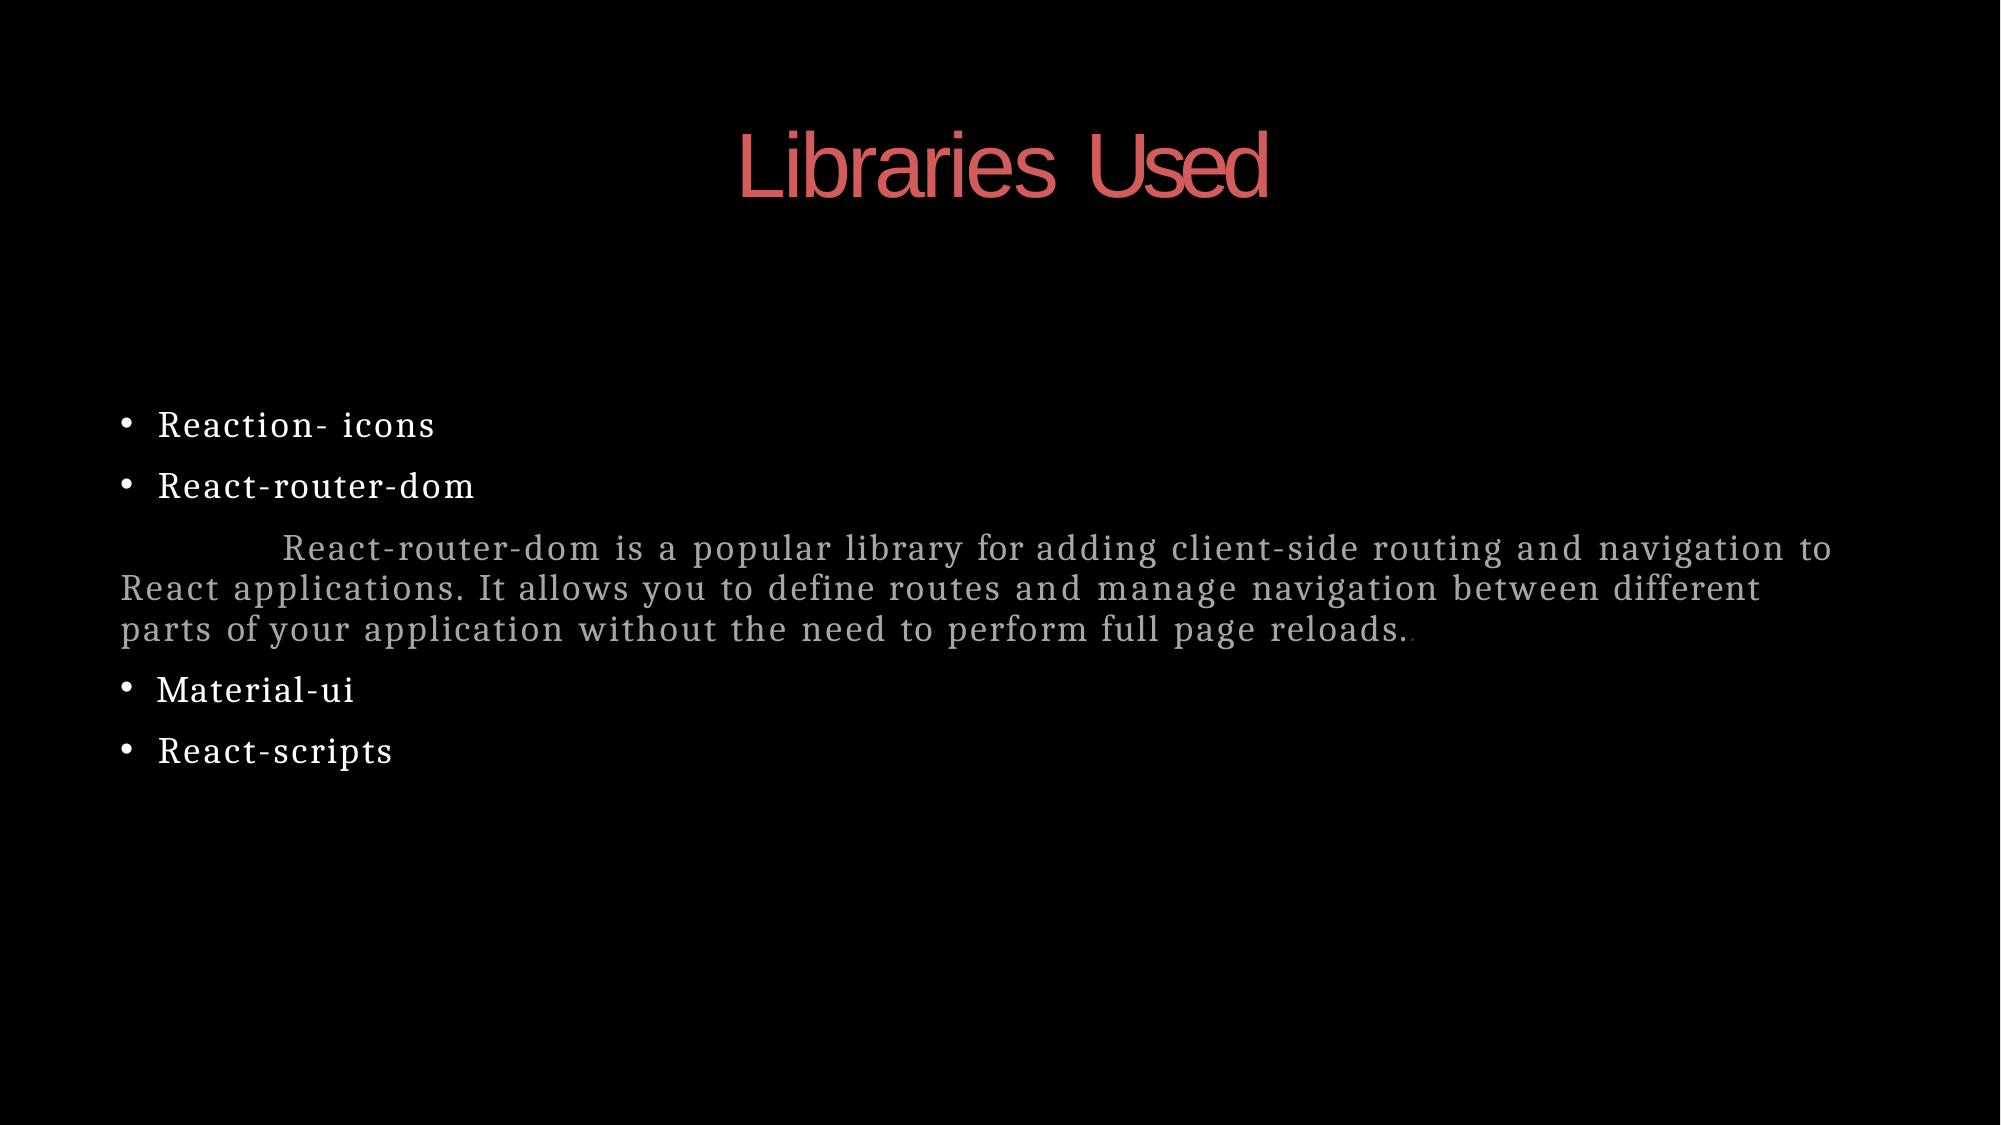

# Libraries Used
Reaction- icons
React-router-dom
React-router-dom is a popular library for adding client-side routing and navigation to React applications. It allows you to define routes and manage navigation between different parts of your application without the need to perform full page reloads..
Material-ui
React-scripts